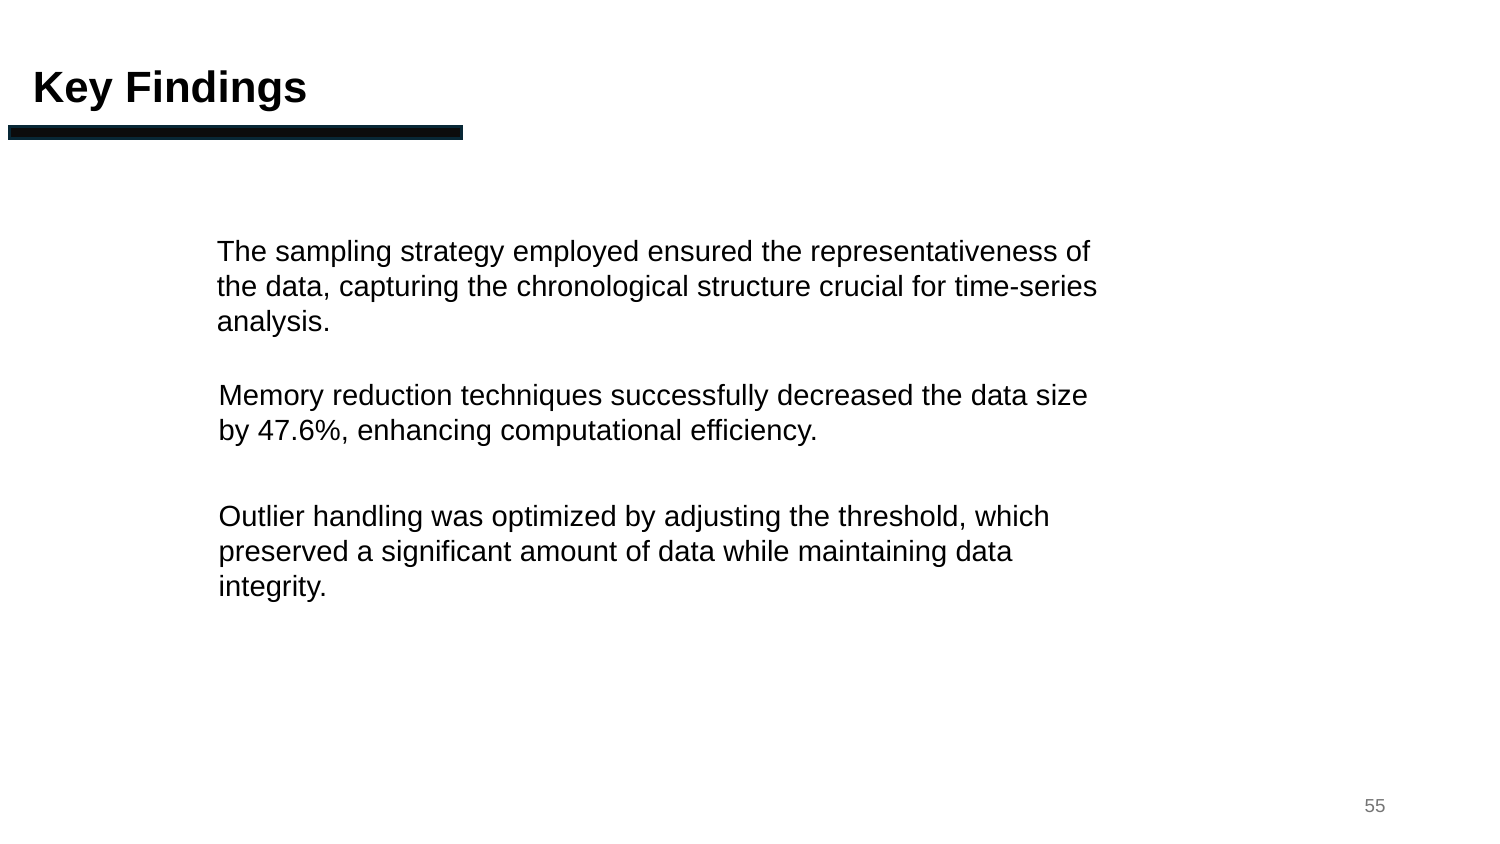

Key Findings

The sampling strategy employed ensured the representativeness of the data, capturing the chronological structure crucial for time-series analysis.
Memory reduction techniques successfully decreased the data size by 47.6%, enhancing computational efficiency.
Outlier handling was optimized by adjusting the threshold, which preserved a significant amount of data while maintaining data integrity.
55